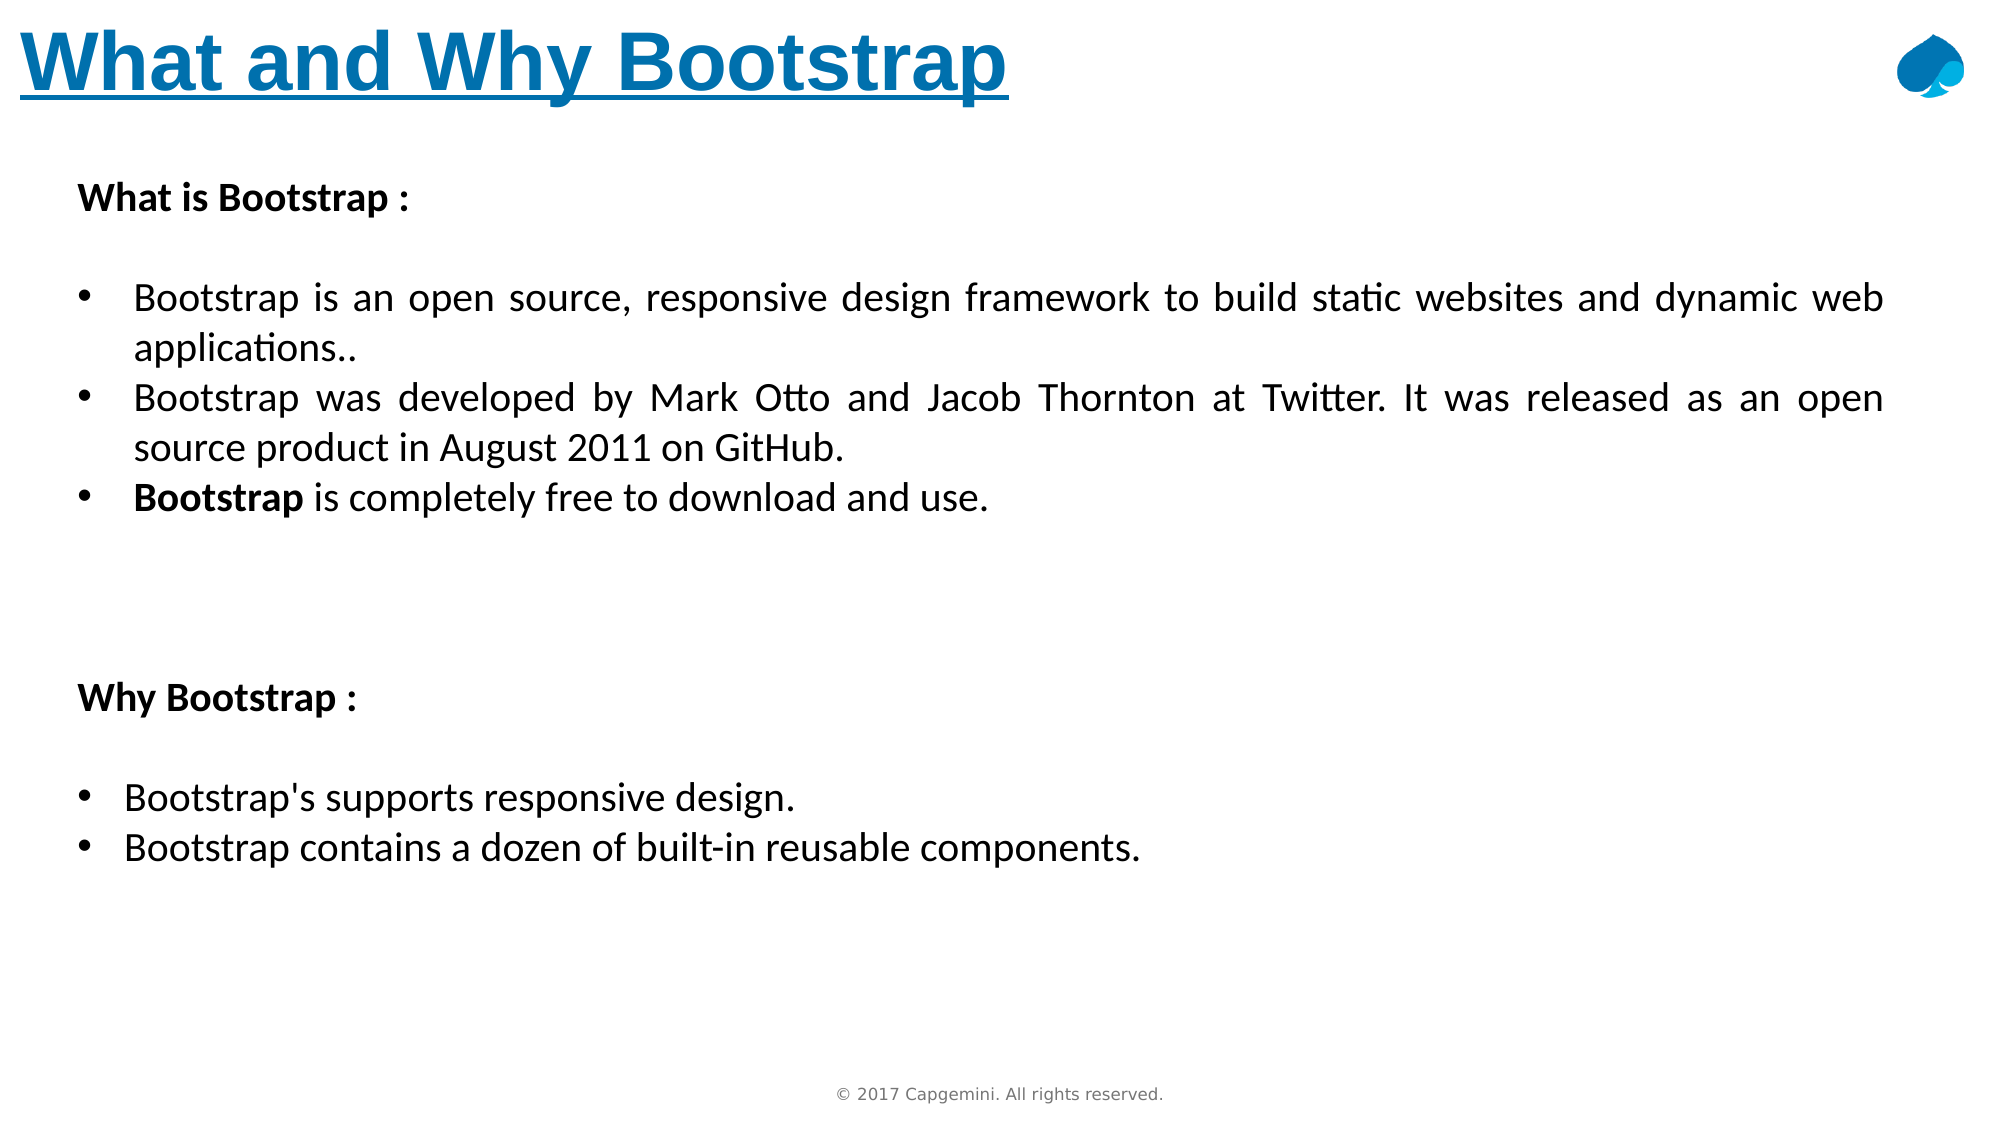

What and Why Bootstrap
What is Bootstrap :

Bootstrap is an open source, responsive design framework to build static websites and dynamic web applications..
Bootstrap was developed by Mark Otto and Jacob Thornton at Twitter. It was released as an open source product in August 2011 on GitHub.
Bootstrap is completely free to download and use.

Why Bootstrap :

Bootstrap's supports responsive design.
Bootstrap contains a dozen of built-in reusable components.